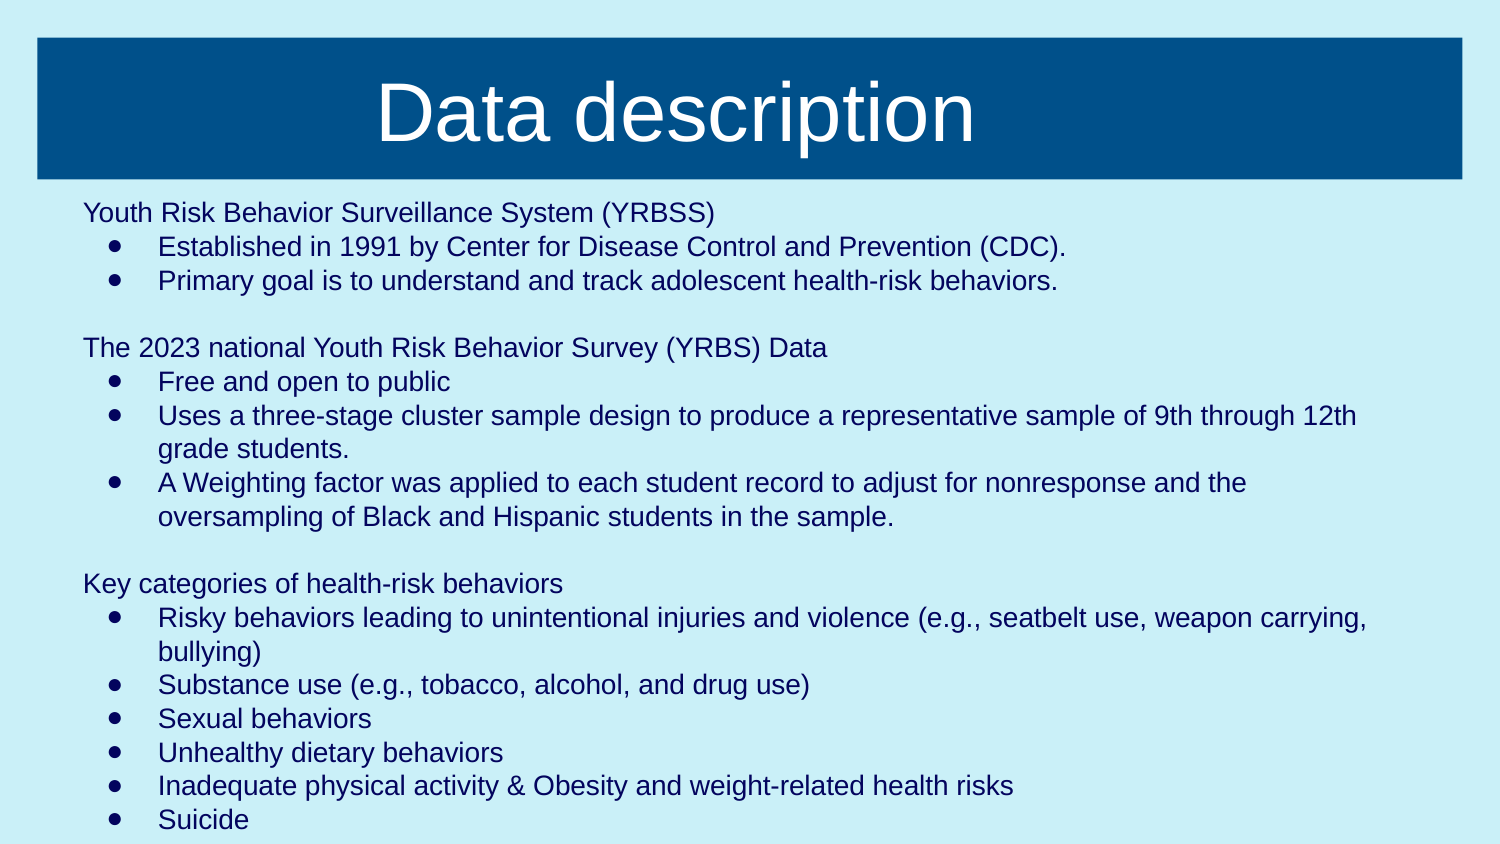

# Data description
Youth Risk Behavior Surveillance System (YRBSS)
Established in 1991 by Center for Disease Control and Prevention (CDC).
Primary goal is to understand and track adolescent health-risk behaviors.

The 2023 national Youth Risk Behavior Survey (YRBS) Data
Free and open to public
Uses a three-stage cluster sample design to produce a representative sample of 9th through 12th grade students.
A Weighting factor was applied to each student record to adjust for nonresponse and the oversampling of Black and Hispanic students in the sample.

Key categories of health-risk behaviors
Risky behaviors leading to unintentional injuries and violence (e.g., seatbelt use, weapon carrying, bullying)
Substance use (e.g., tobacco, alcohol, and drug use)
Sexual behaviors
Unhealthy dietary behaviors
Inadequate physical activity & Obesity and weight-related health risks
Suicide